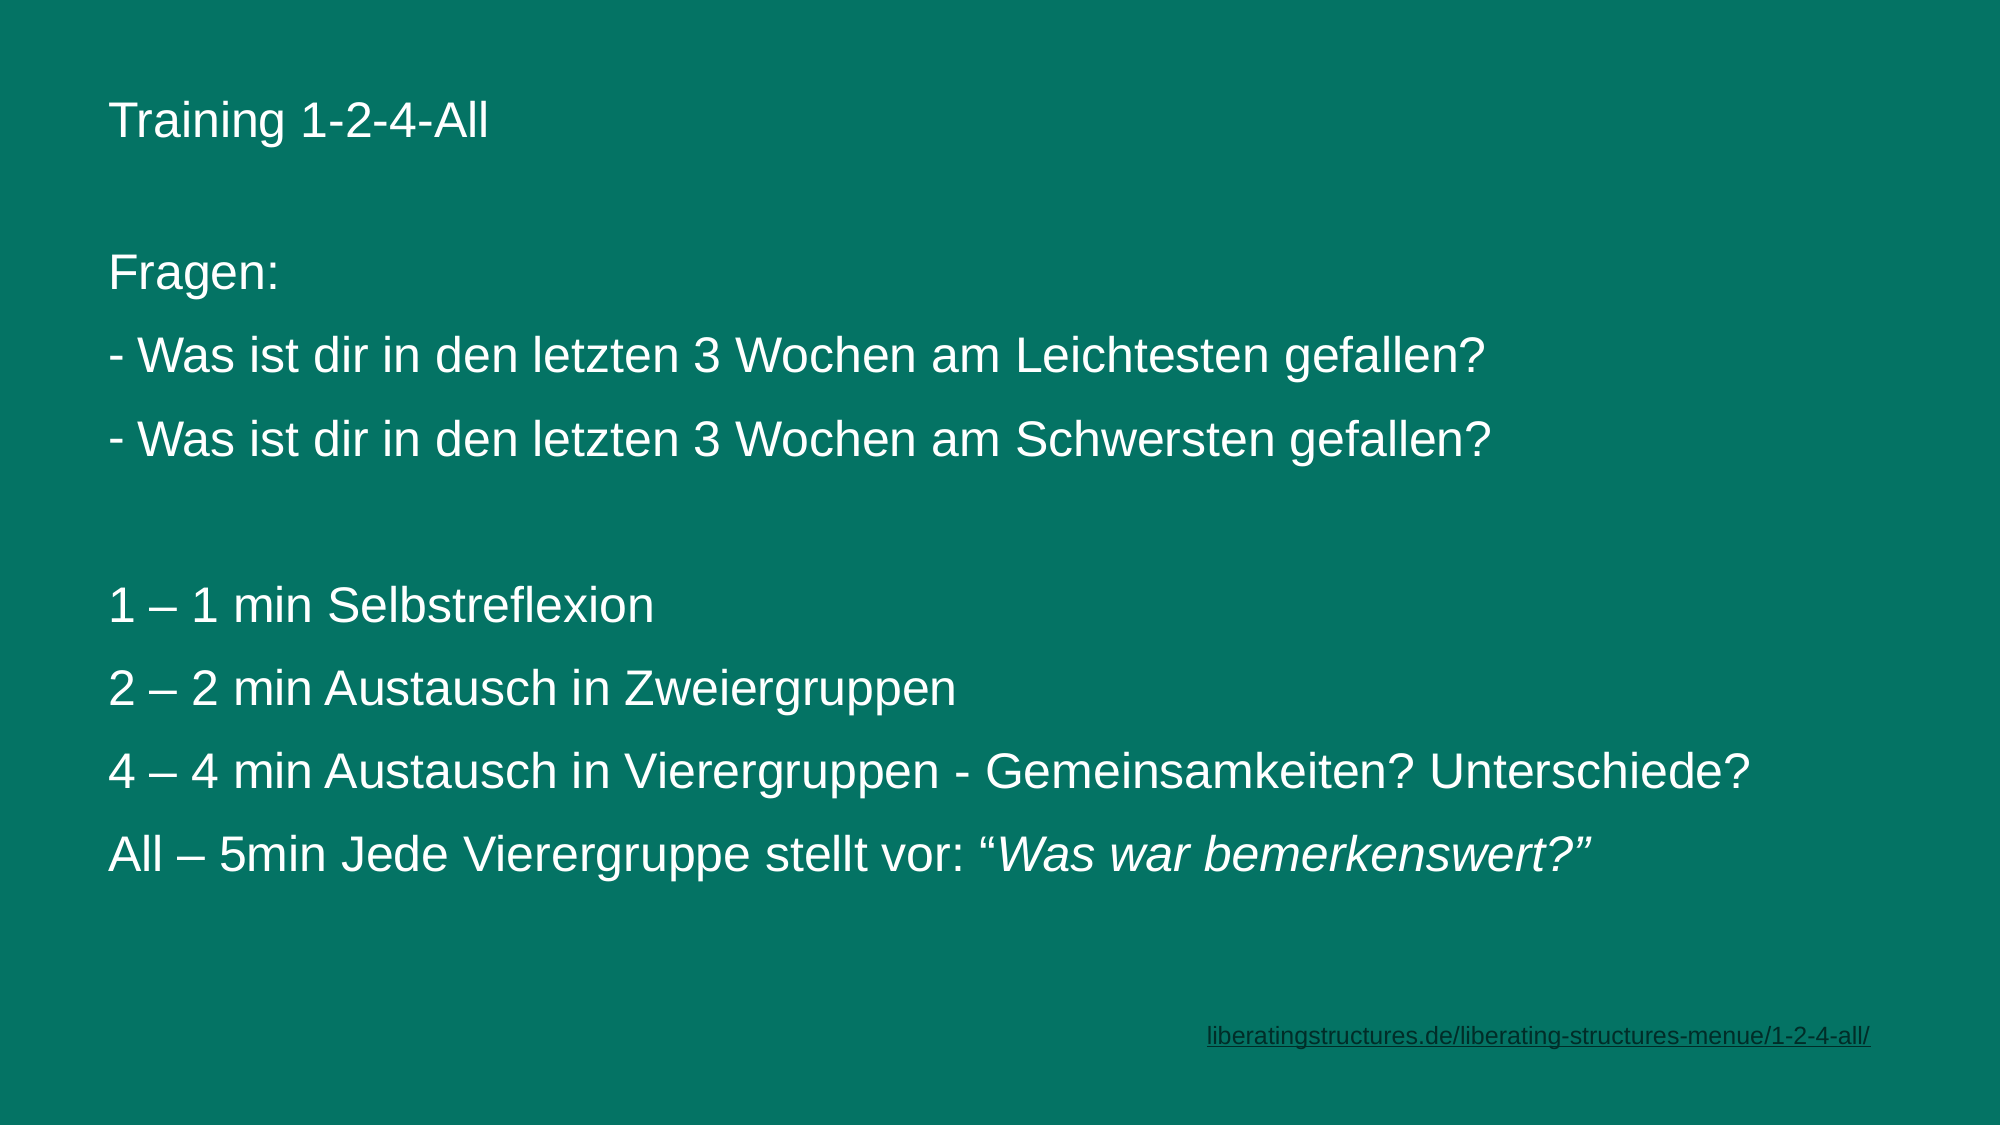

# Training 1-2-4-All
Fragen:
Was ist dir in den letzten 3 Wochen am Leichtesten gefallen?
Was ist dir in den letzten 3 Wochen am Schwersten gefallen?

1 – 1 min Selbstreflexion
2 – 2 min Austausch in Zweiergruppen
4 – 4 min Austausch in Vierergruppen - Gemeinsamkeiten? Unterschiede?
All – 5min Jede Vierergruppe stellt vor: “Was war bemerkenswert?”

liberatingstructures.de/liberating-structures-menue/1-2-4-all/